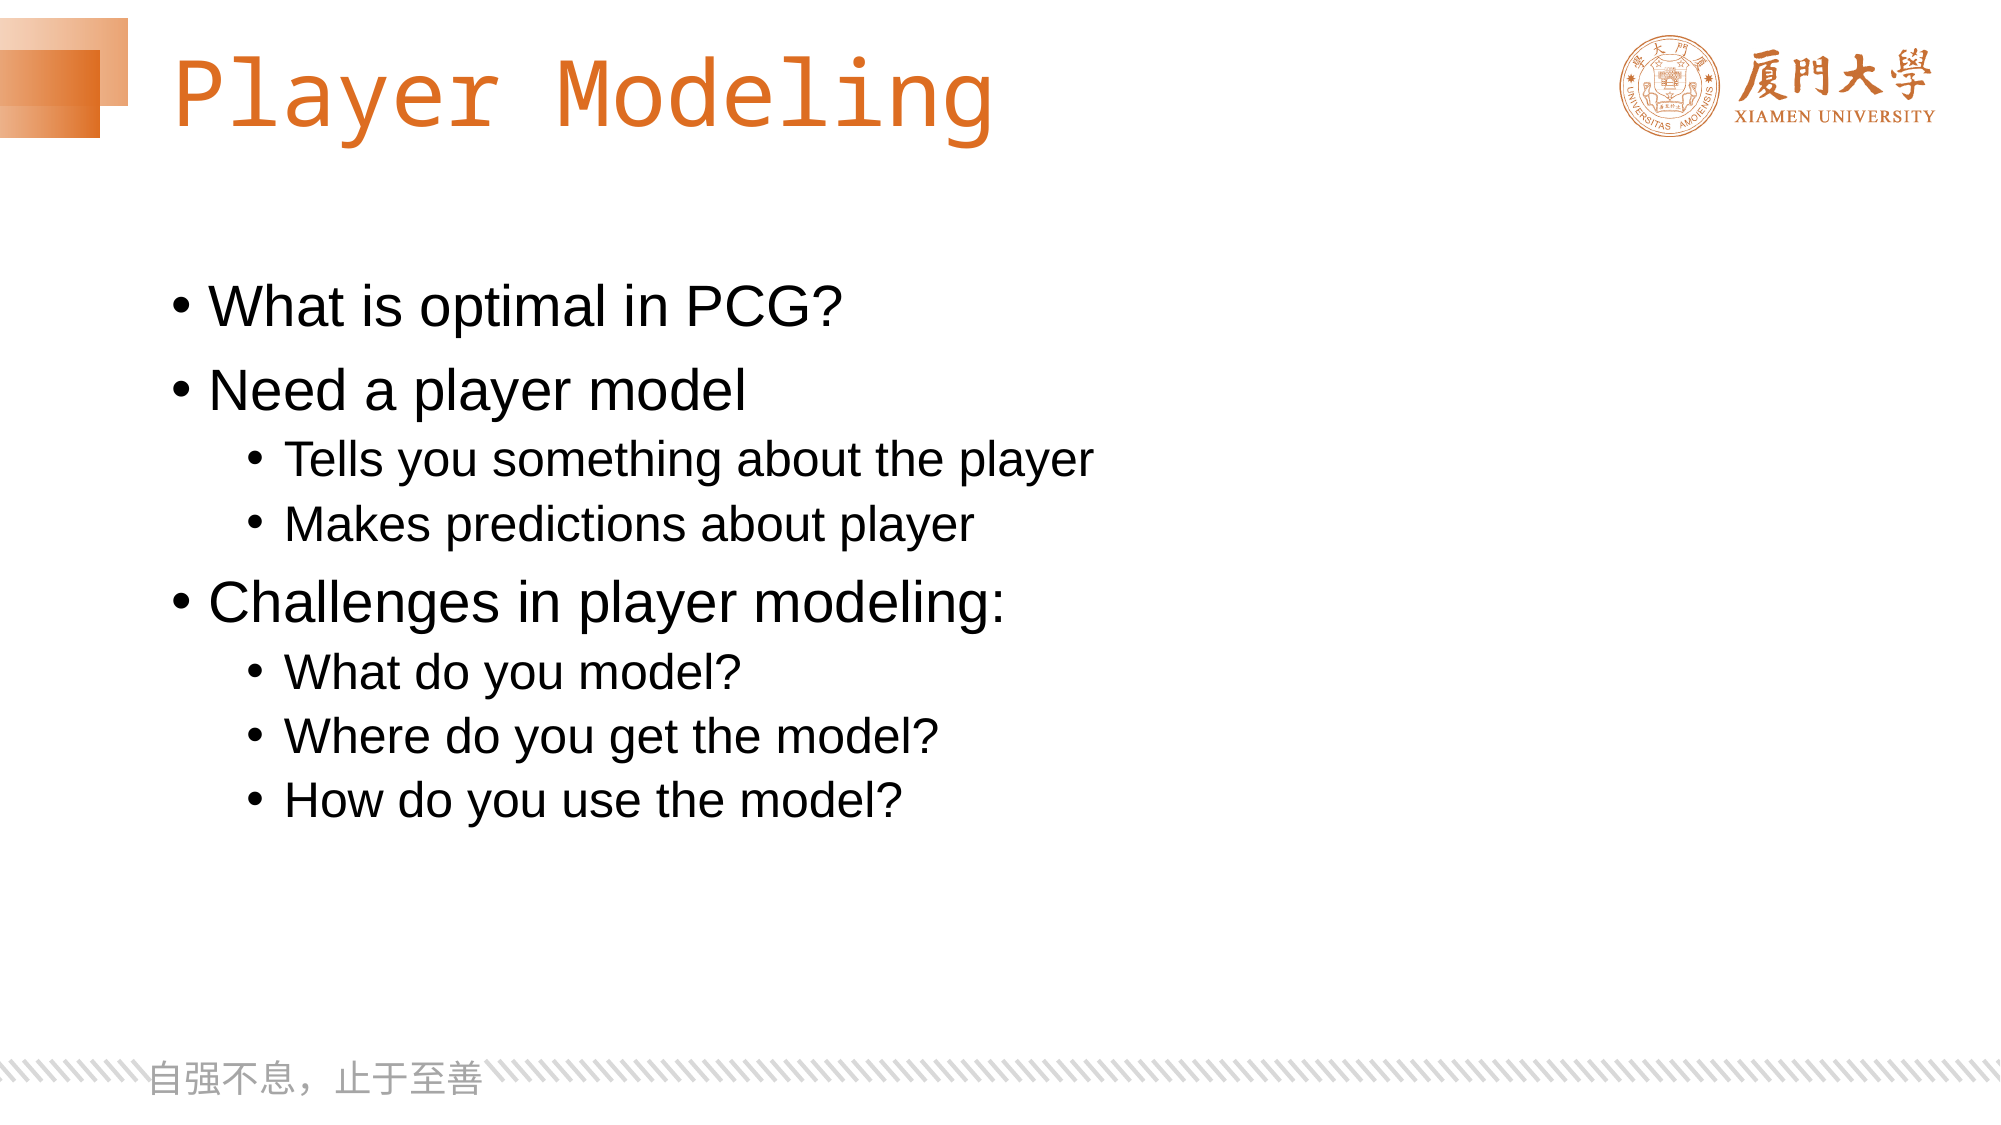

# Player Modeling
What is optimal in PCG?
Need a player model
Tells you something about the player
Makes predictions about player
Challenges in player modeling:
What do you model?
Where do you get the model?
How do you use the model?